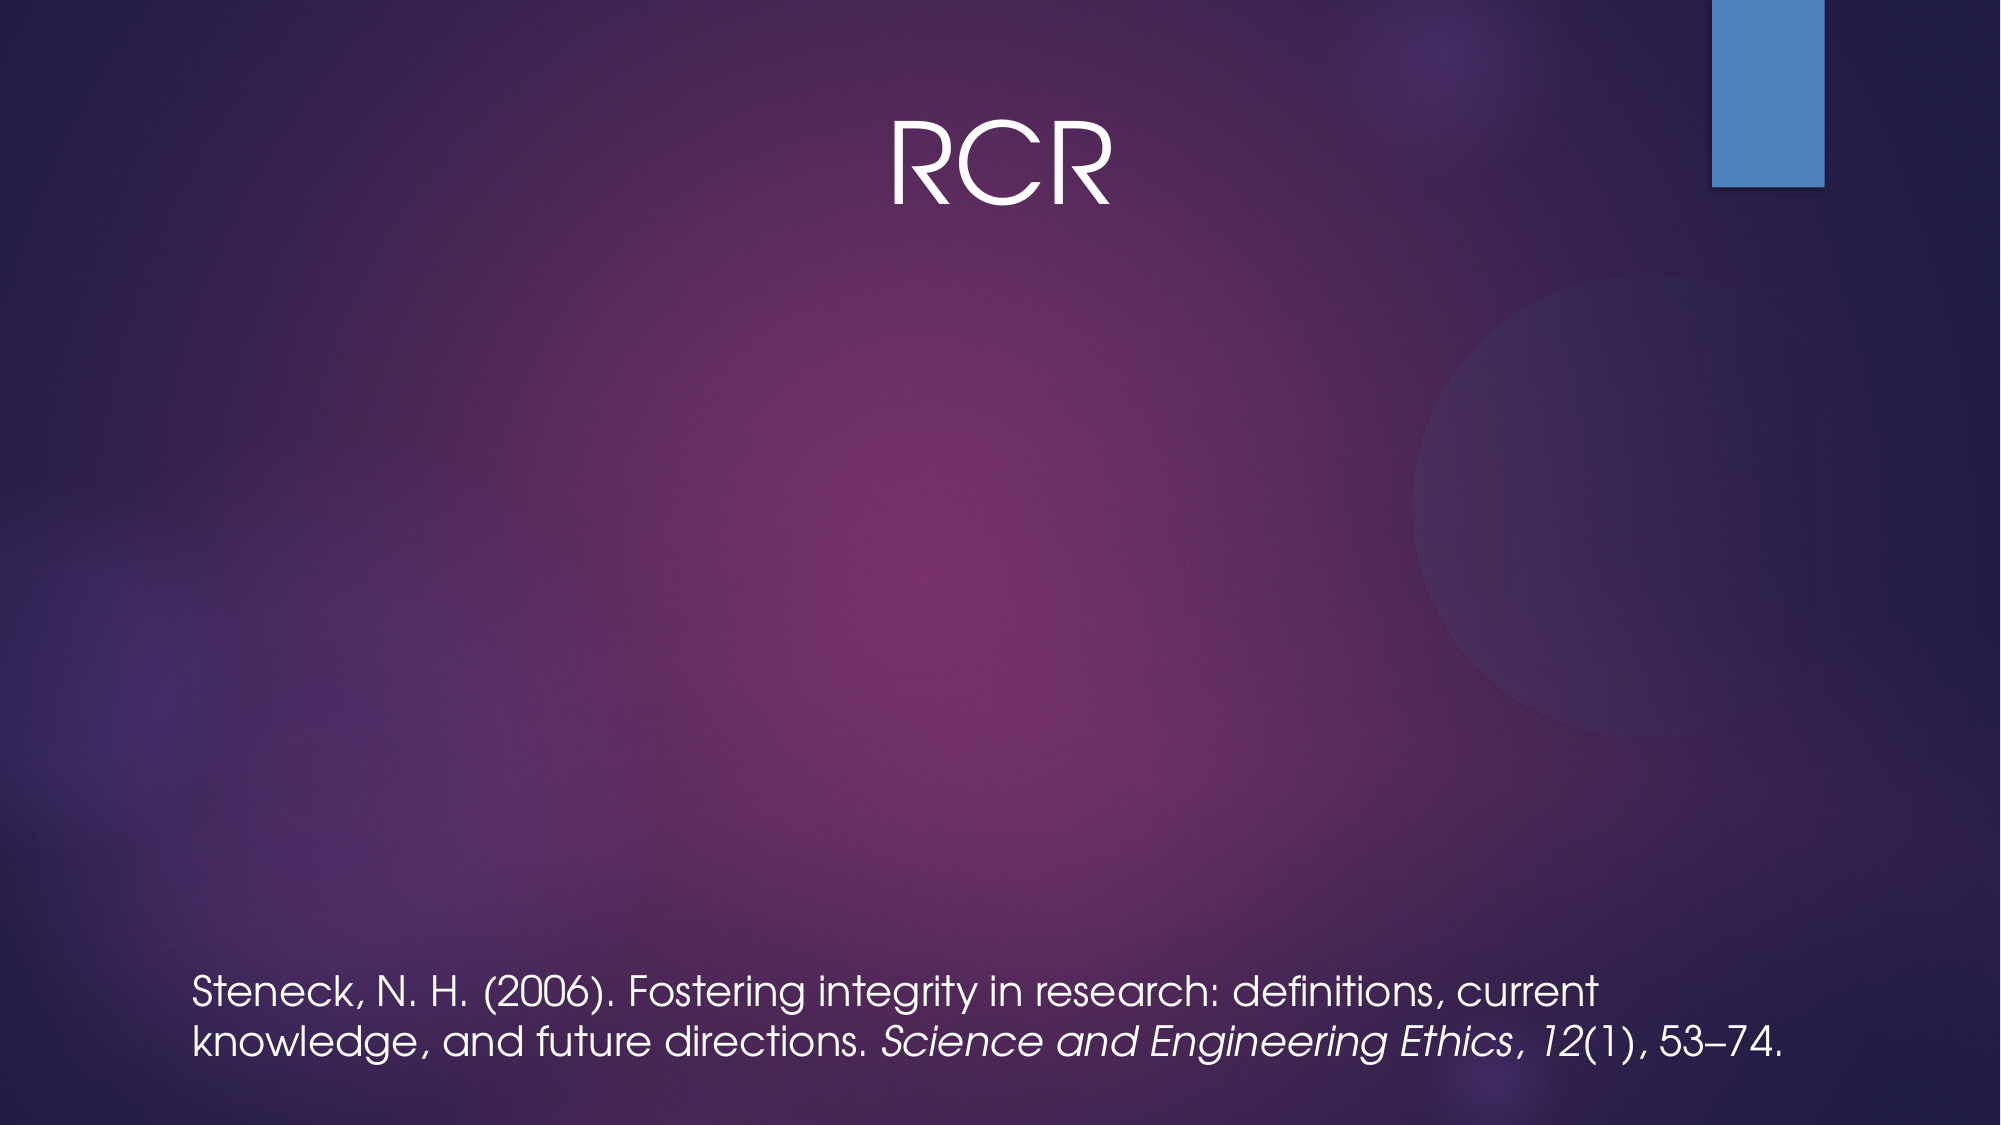

RCR
Steneck, N. H. (2006). Fostering integrity in research: definitions, current knowledge, and future directions. Science and Engineering Ethics, 12(1), 53–74.